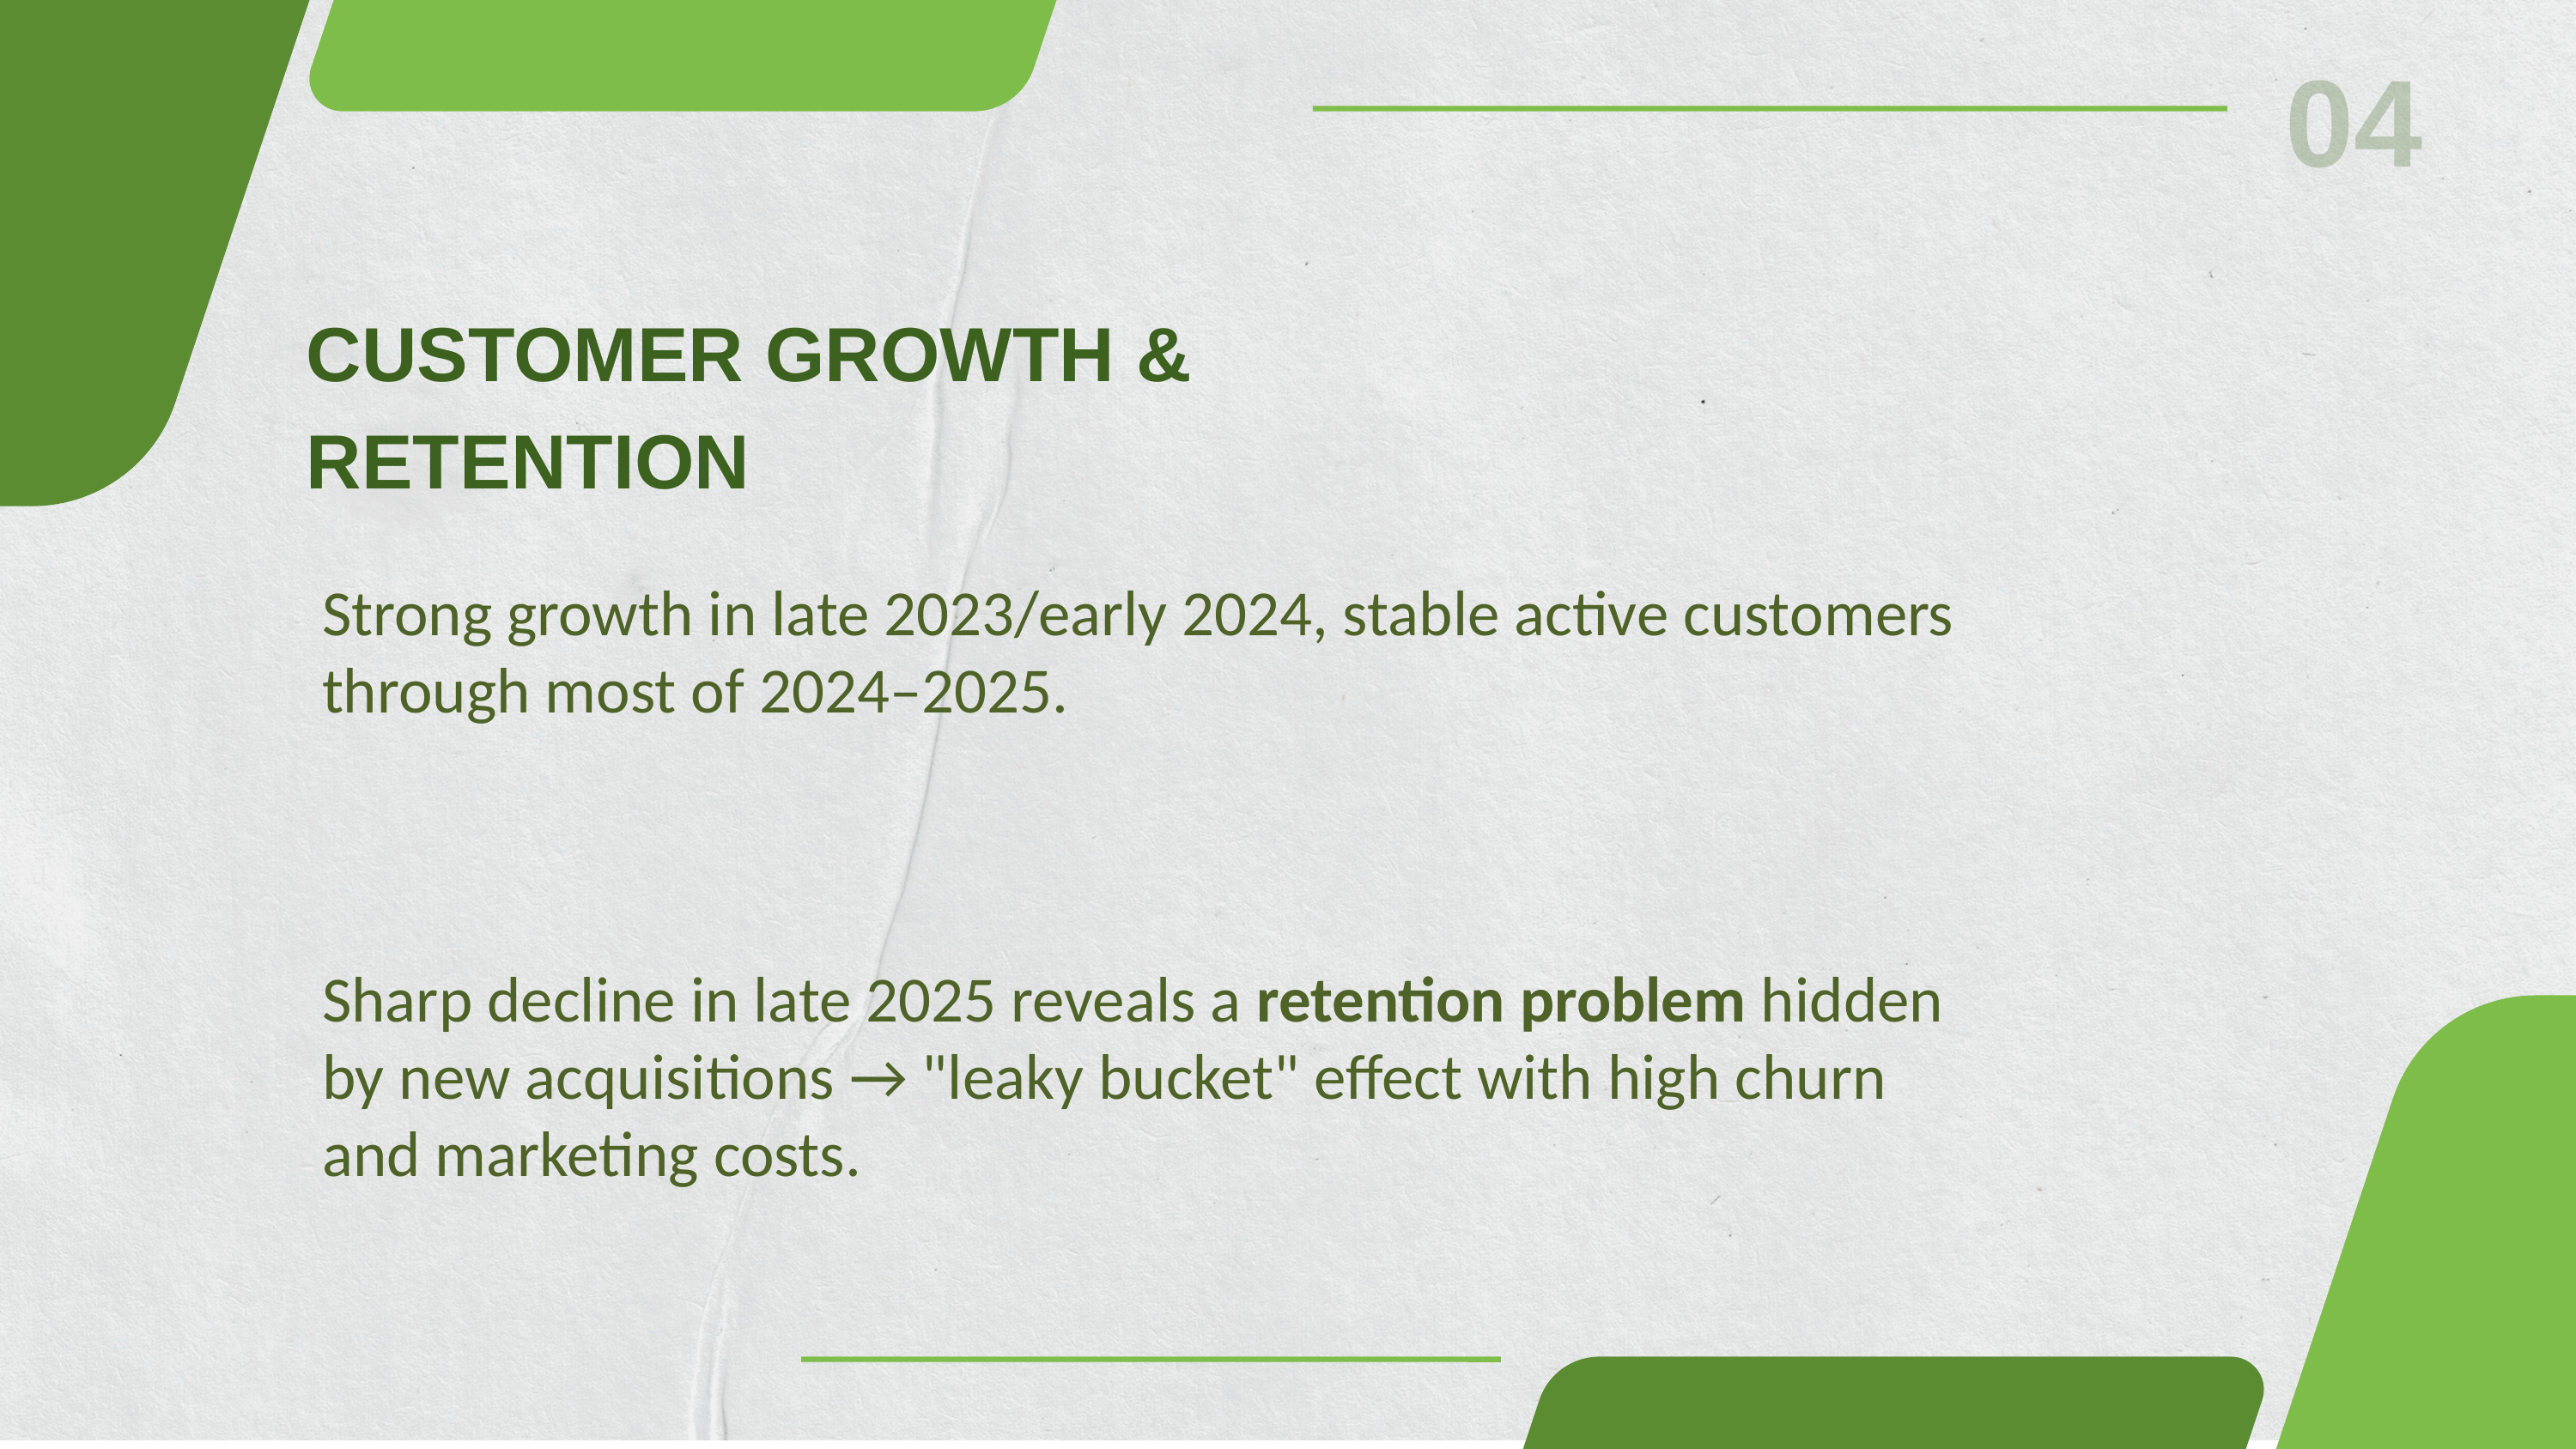

04

CUSTOMER GROWTH & RETENTION
Strong growth in late 2023/early 2024, stable active customers through most of 2024–2025.

Sharp decline in late 2025 reveals a retention problem hidden by new acquisitions → "leaky bucket" effect with high churn and marketing costs.